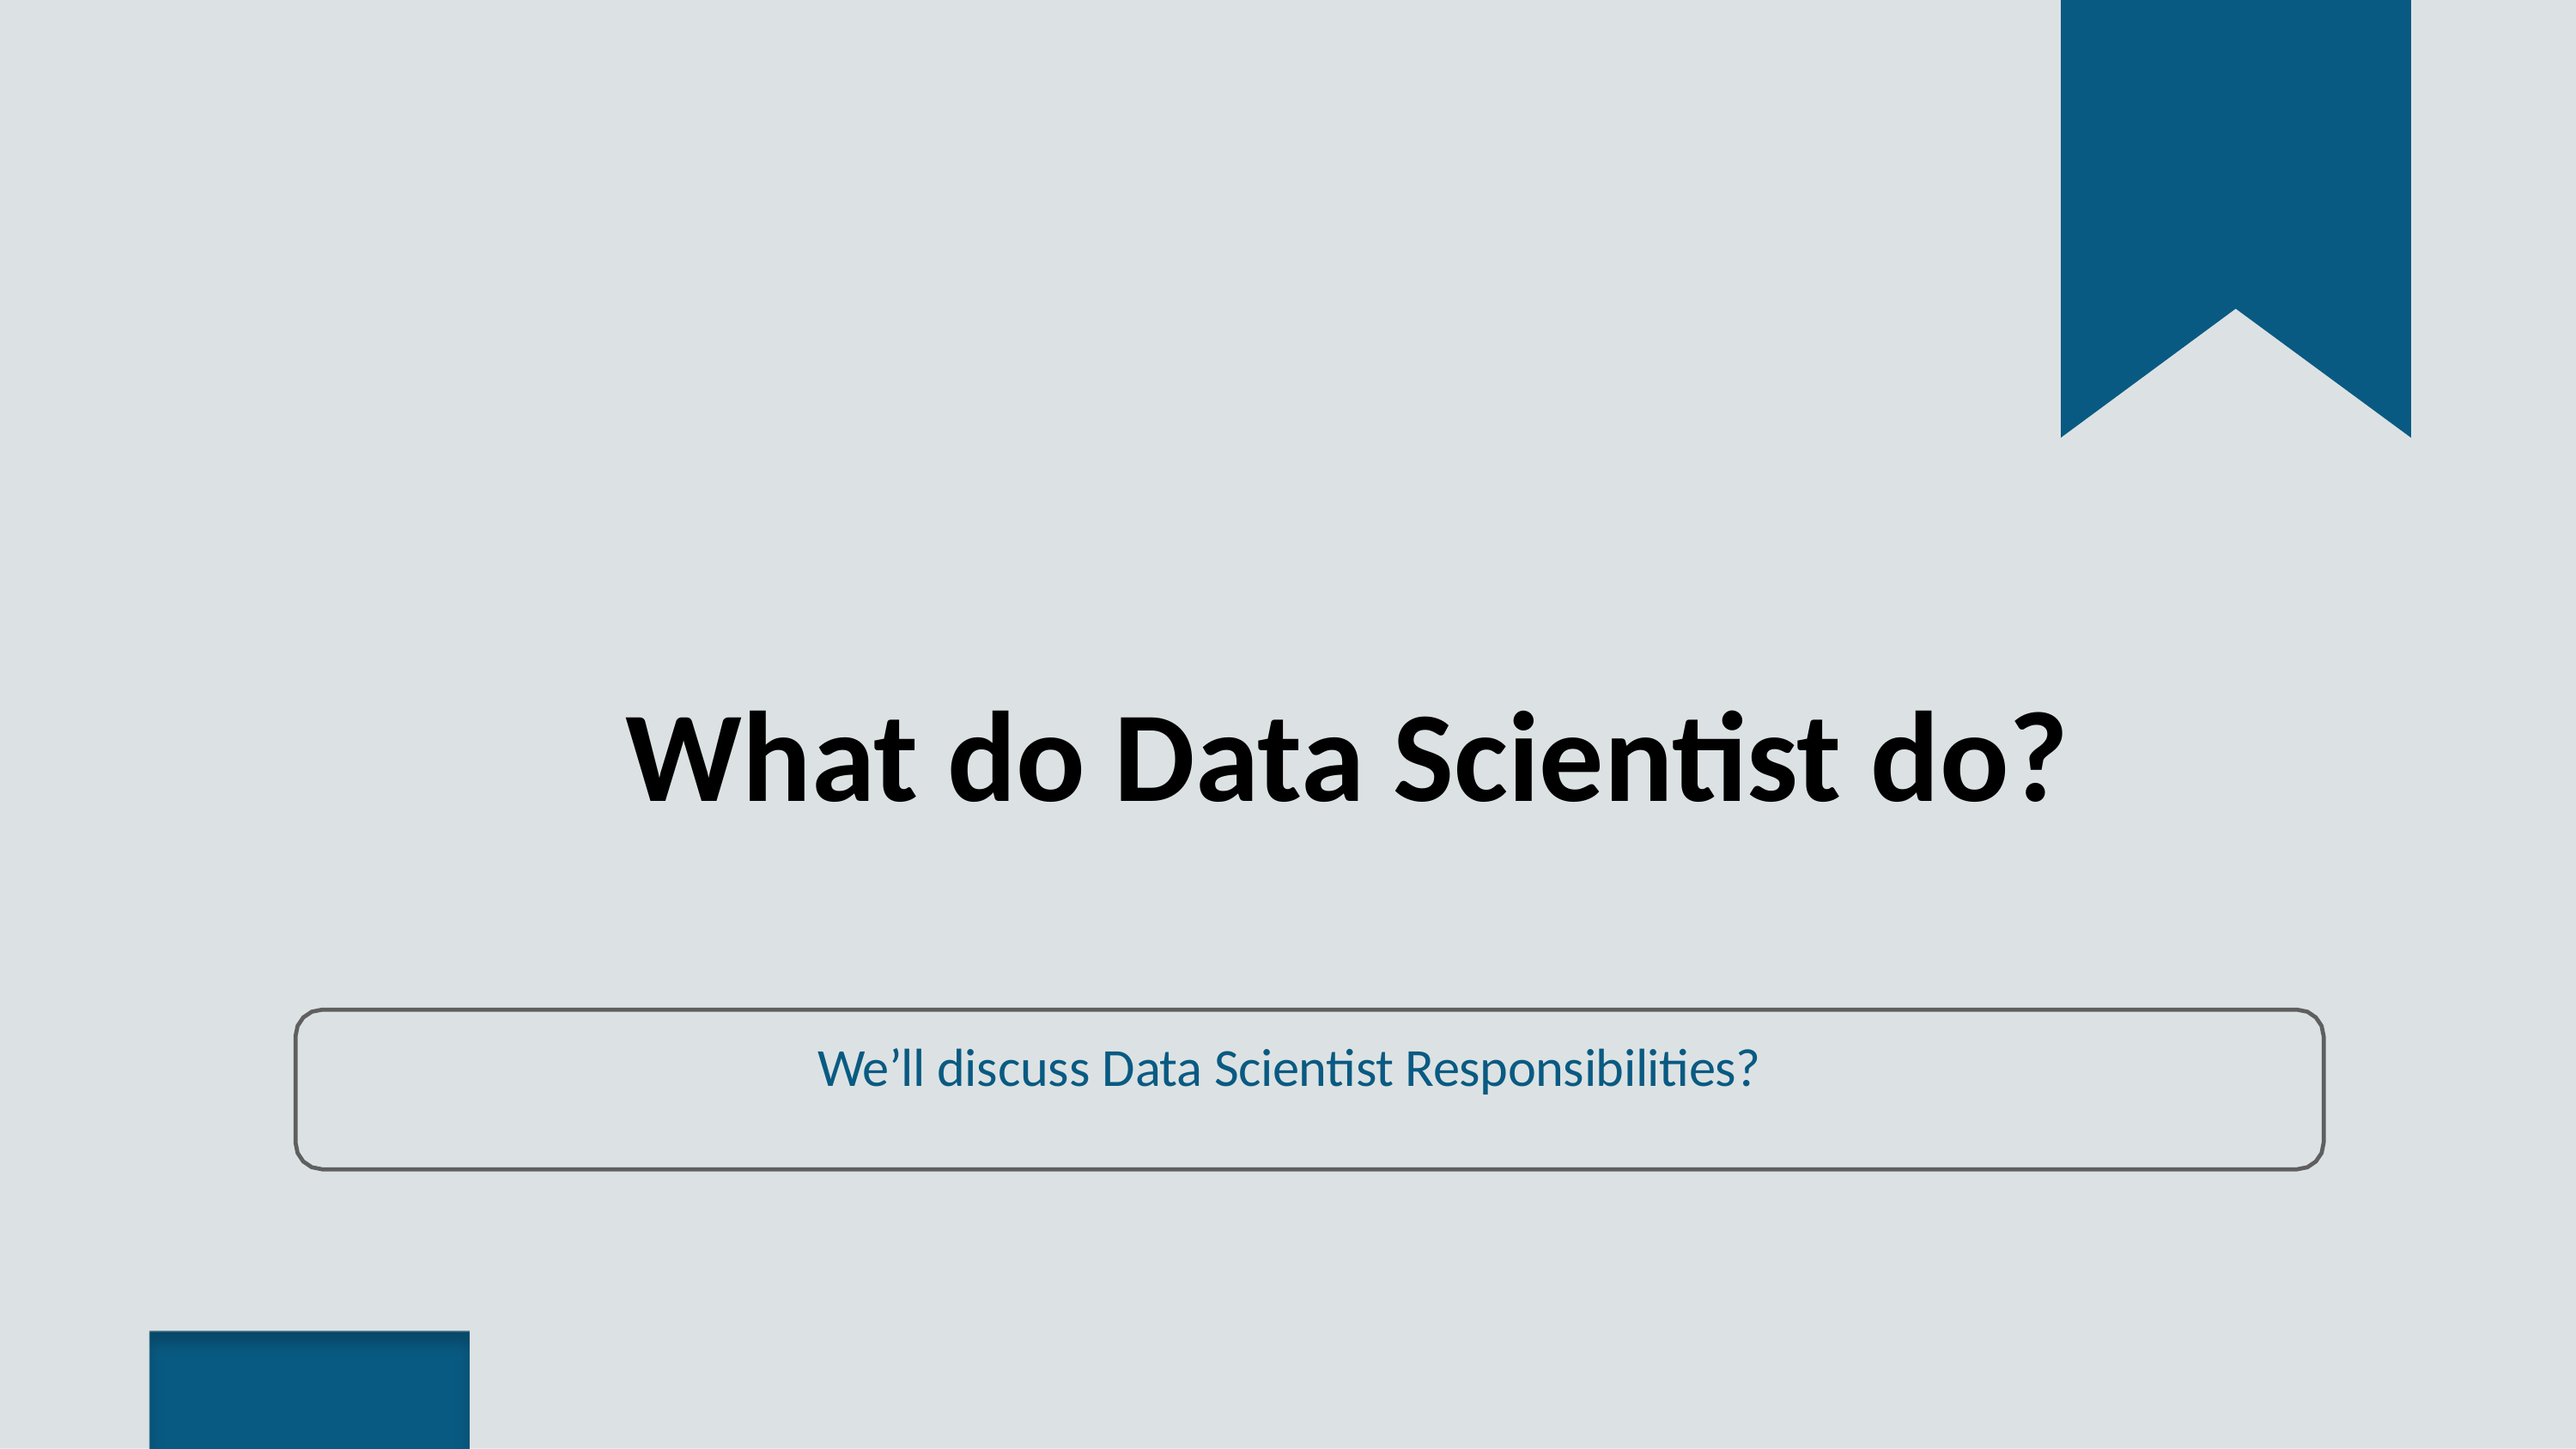

# What do Data Scientist do?

We’ll discuss Data Scientist Responsibilities?